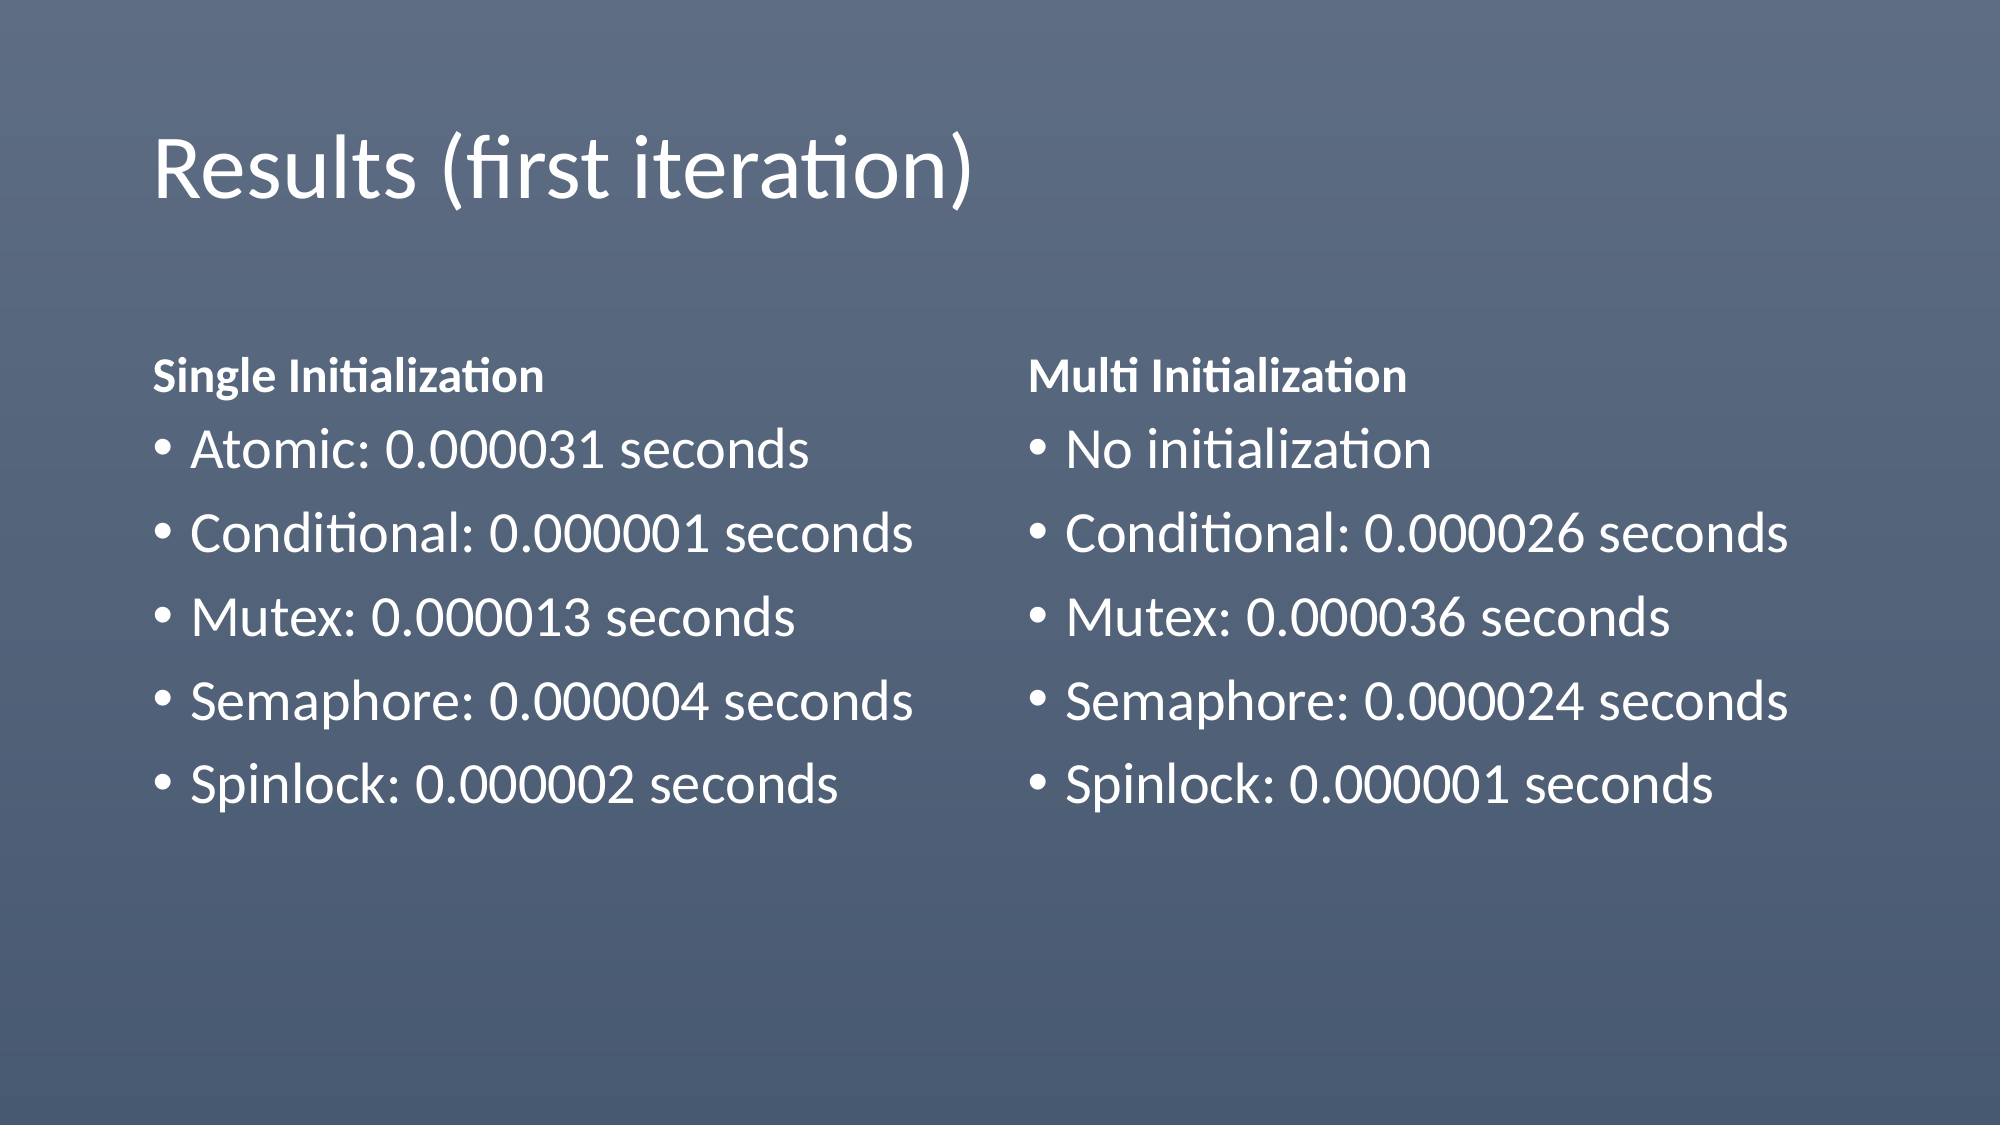

# Results (first iteration)
Single Initialization
Multi Initialization
Atomic: 0.000031 seconds
Conditional: 0.000001 seconds
Mutex: 0.000013 seconds
Semaphore: 0.000004 seconds
Spinlock: 0.000002 seconds
No initialization
Conditional: 0.000026 seconds
Mutex: 0.000036 seconds
Semaphore: 0.000024 seconds
Spinlock: 0.000001 seconds